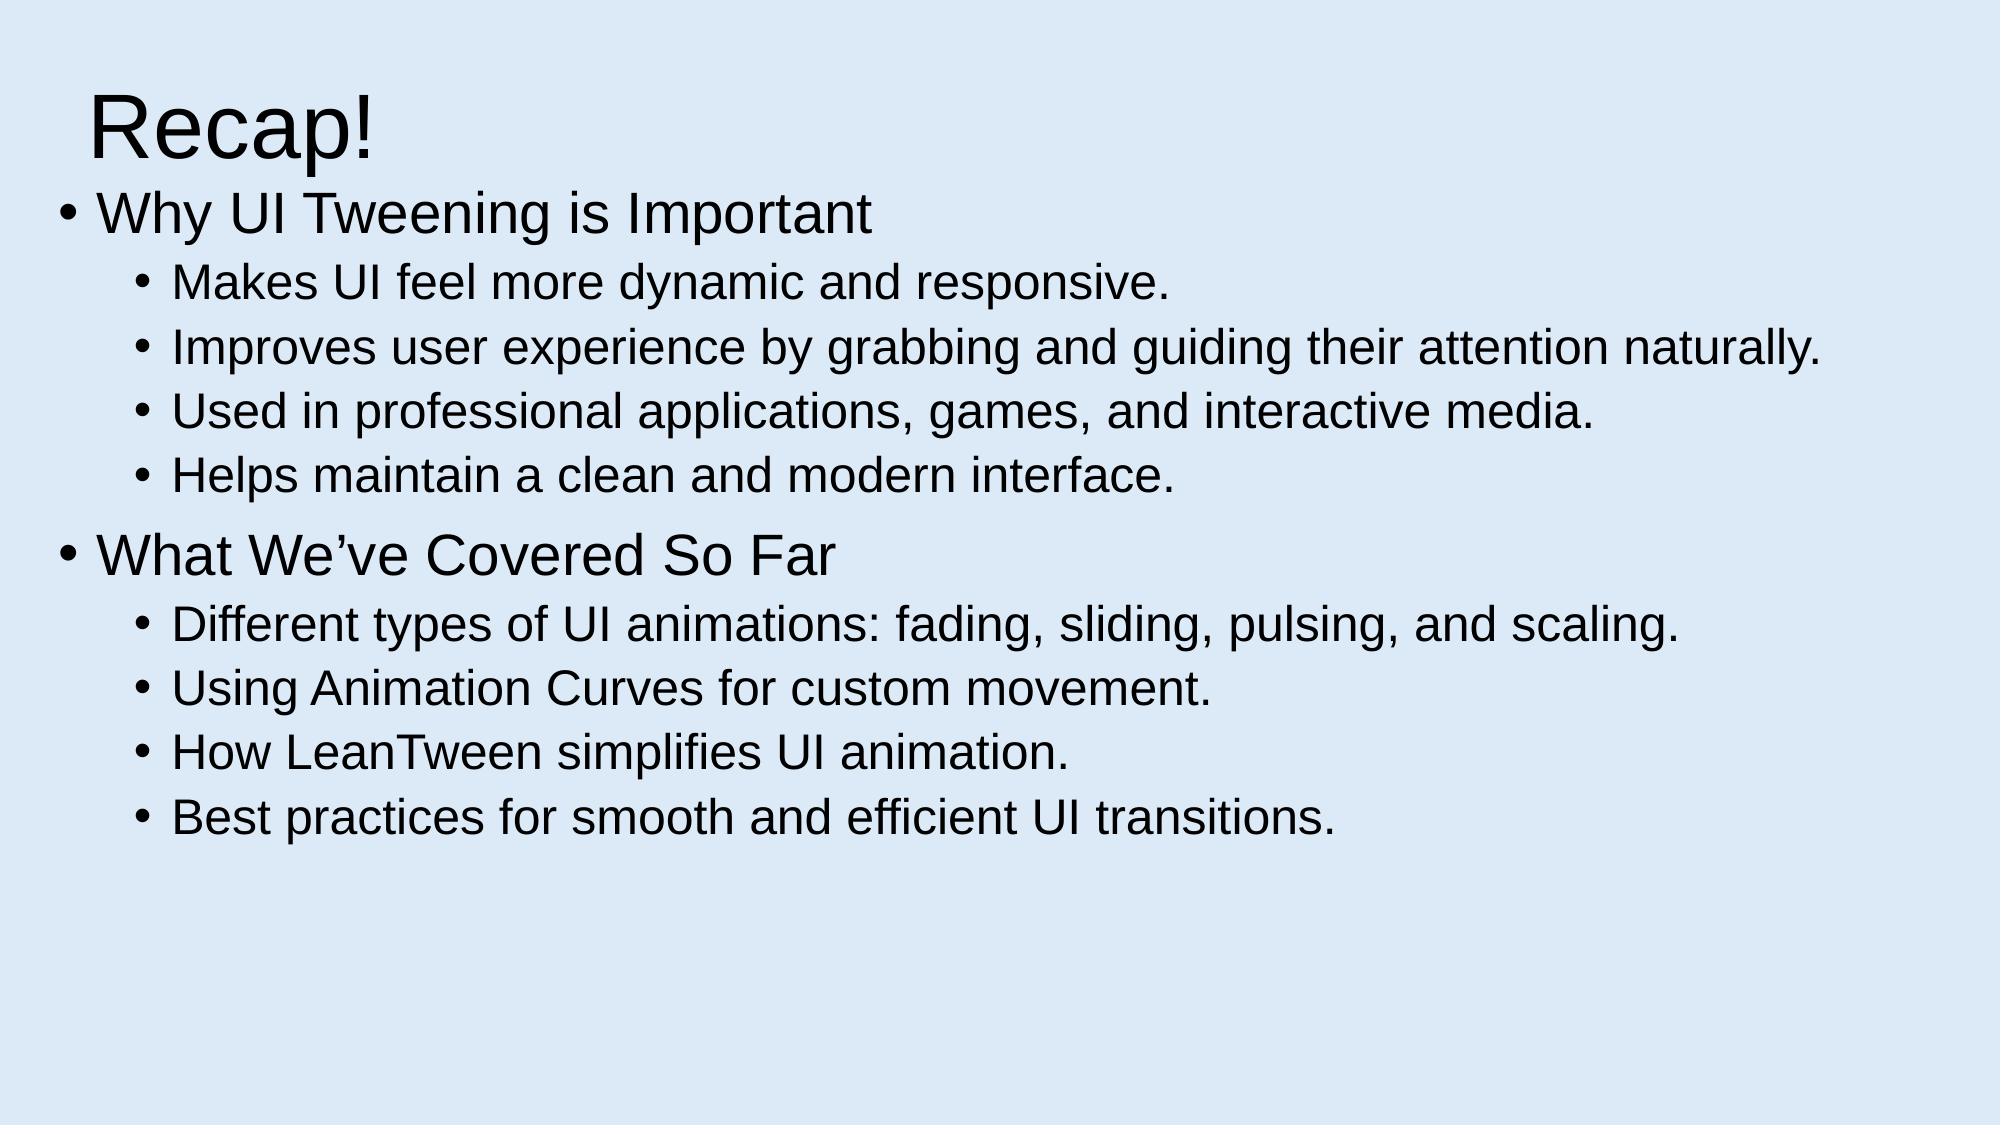

# Recap!
Why UI Tweening is Important
Makes UI feel more dynamic and responsive.
Improves user experience by grabbing and guiding their attention naturally.
Used in professional applications, games, and interactive media.
Helps maintain a clean and modern interface.
What We’ve Covered So Far
Different types of UI animations: fading, sliding, pulsing, and scaling.
Using Animation Curves for custom movement.
How LeanTween simplifies UI animation.
Best practices for smooth and efficient UI transitions.